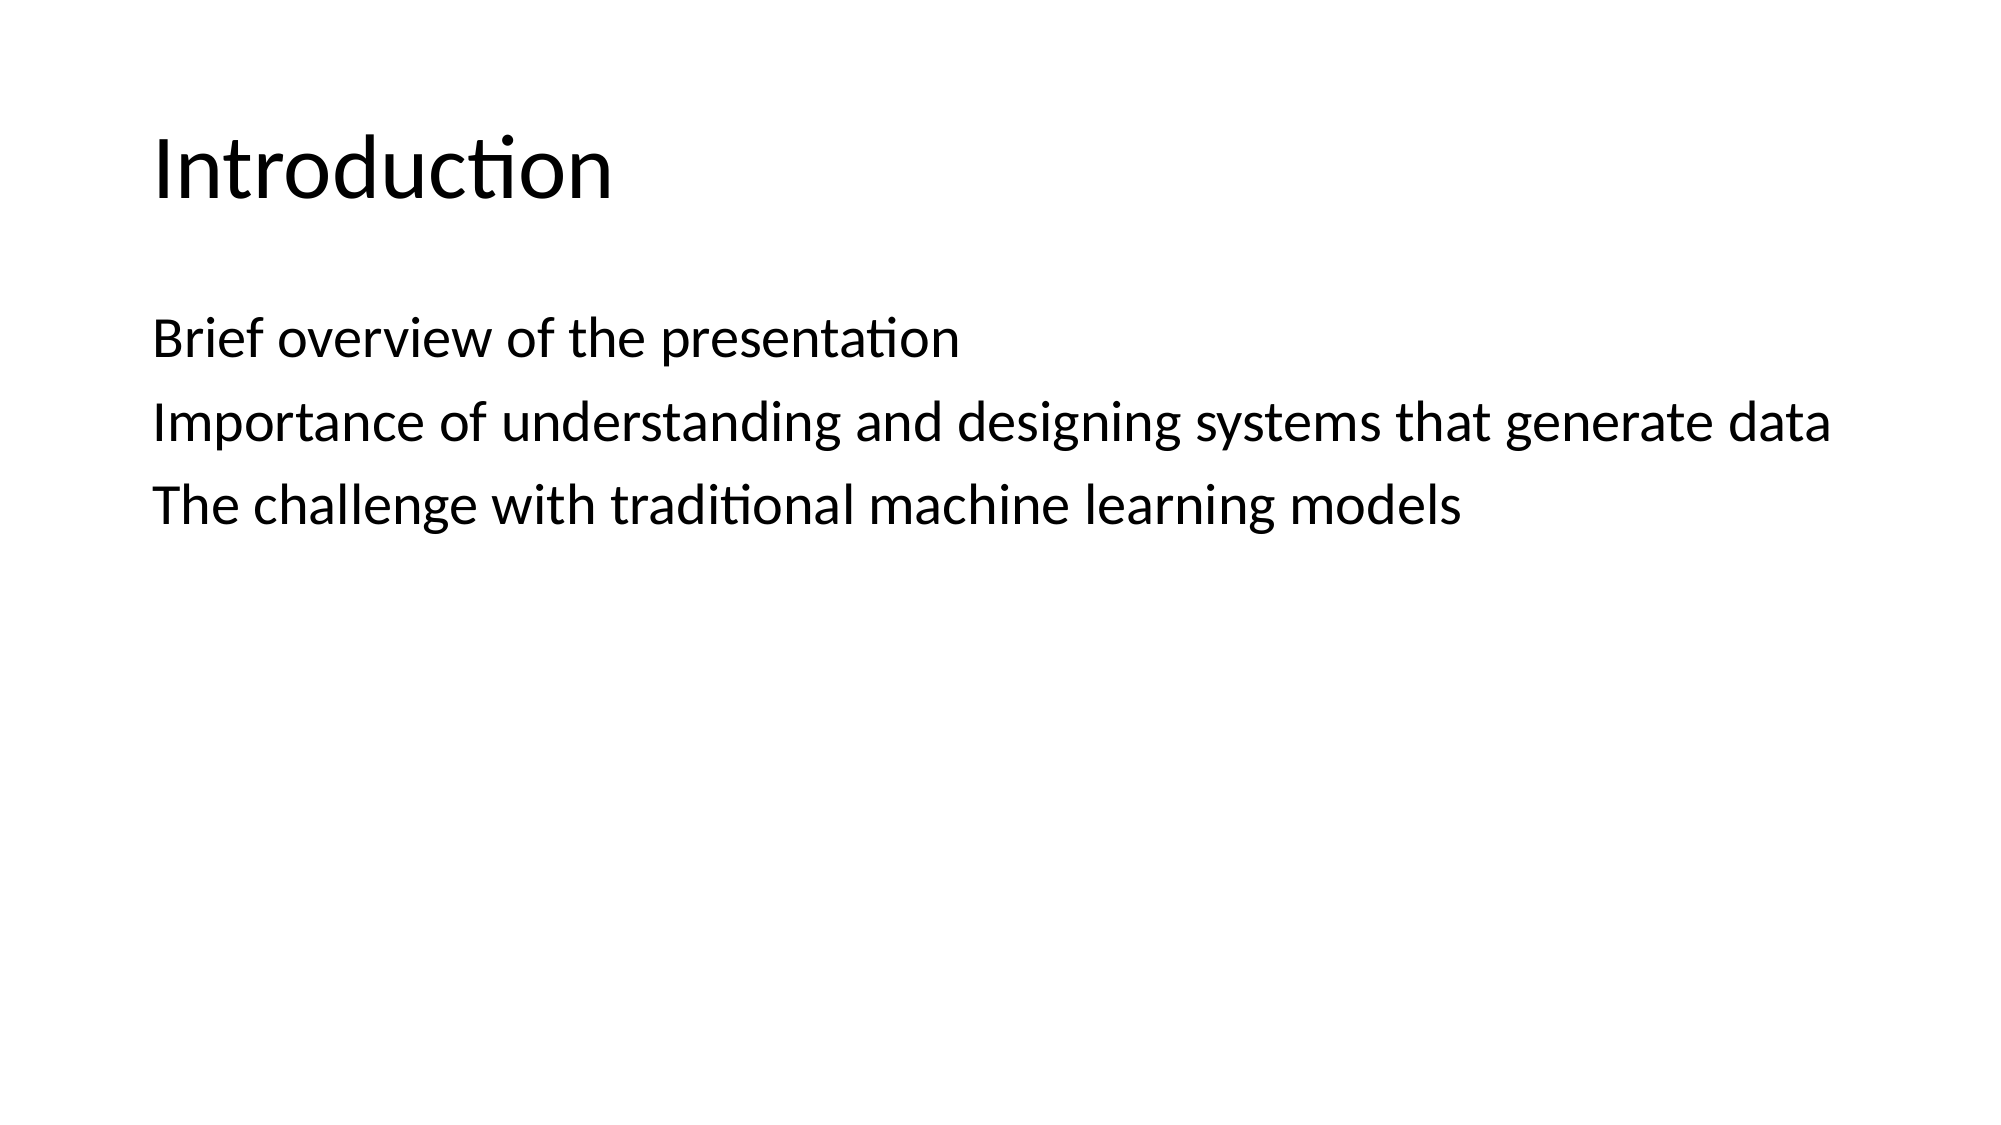

# Introduction
Brief overview of the presentation
Importance of understanding and designing systems that generate data
The challenge with traditional machine learning models